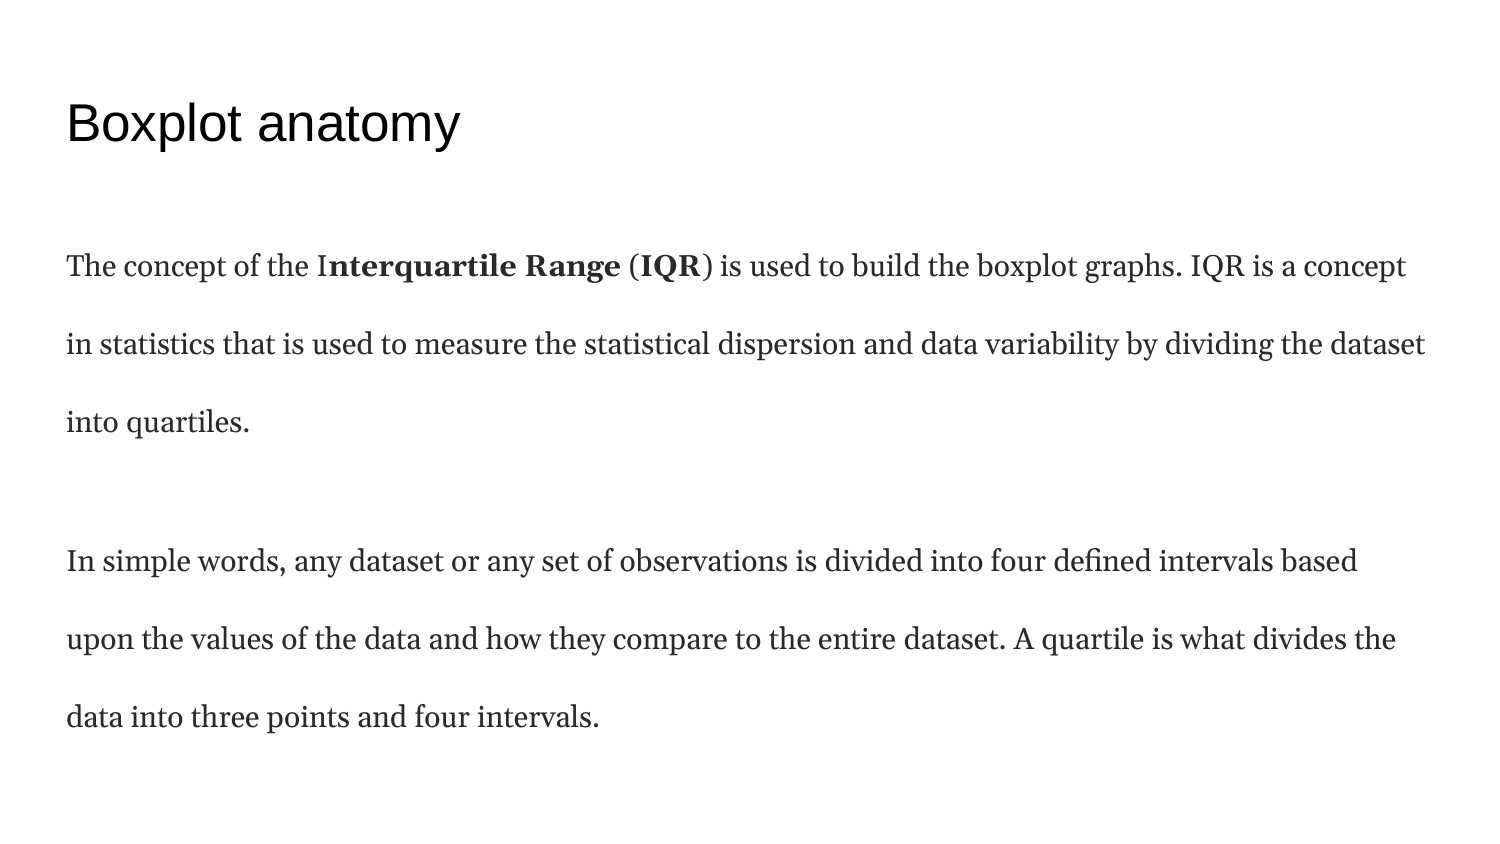

# Boxplot anatomy
The concept of the Interquartile Range (IQR) is used to build the boxplot graphs. IQR is a concept in statistics that is used to measure the statistical dispersion and data variability by dividing the dataset into quartiles.
In simple words, any dataset or any set of observations is divided into four defined intervals based upon the values of the data and how they compare to the entire dataset. A quartile is what divides the data into three points and four intervals.